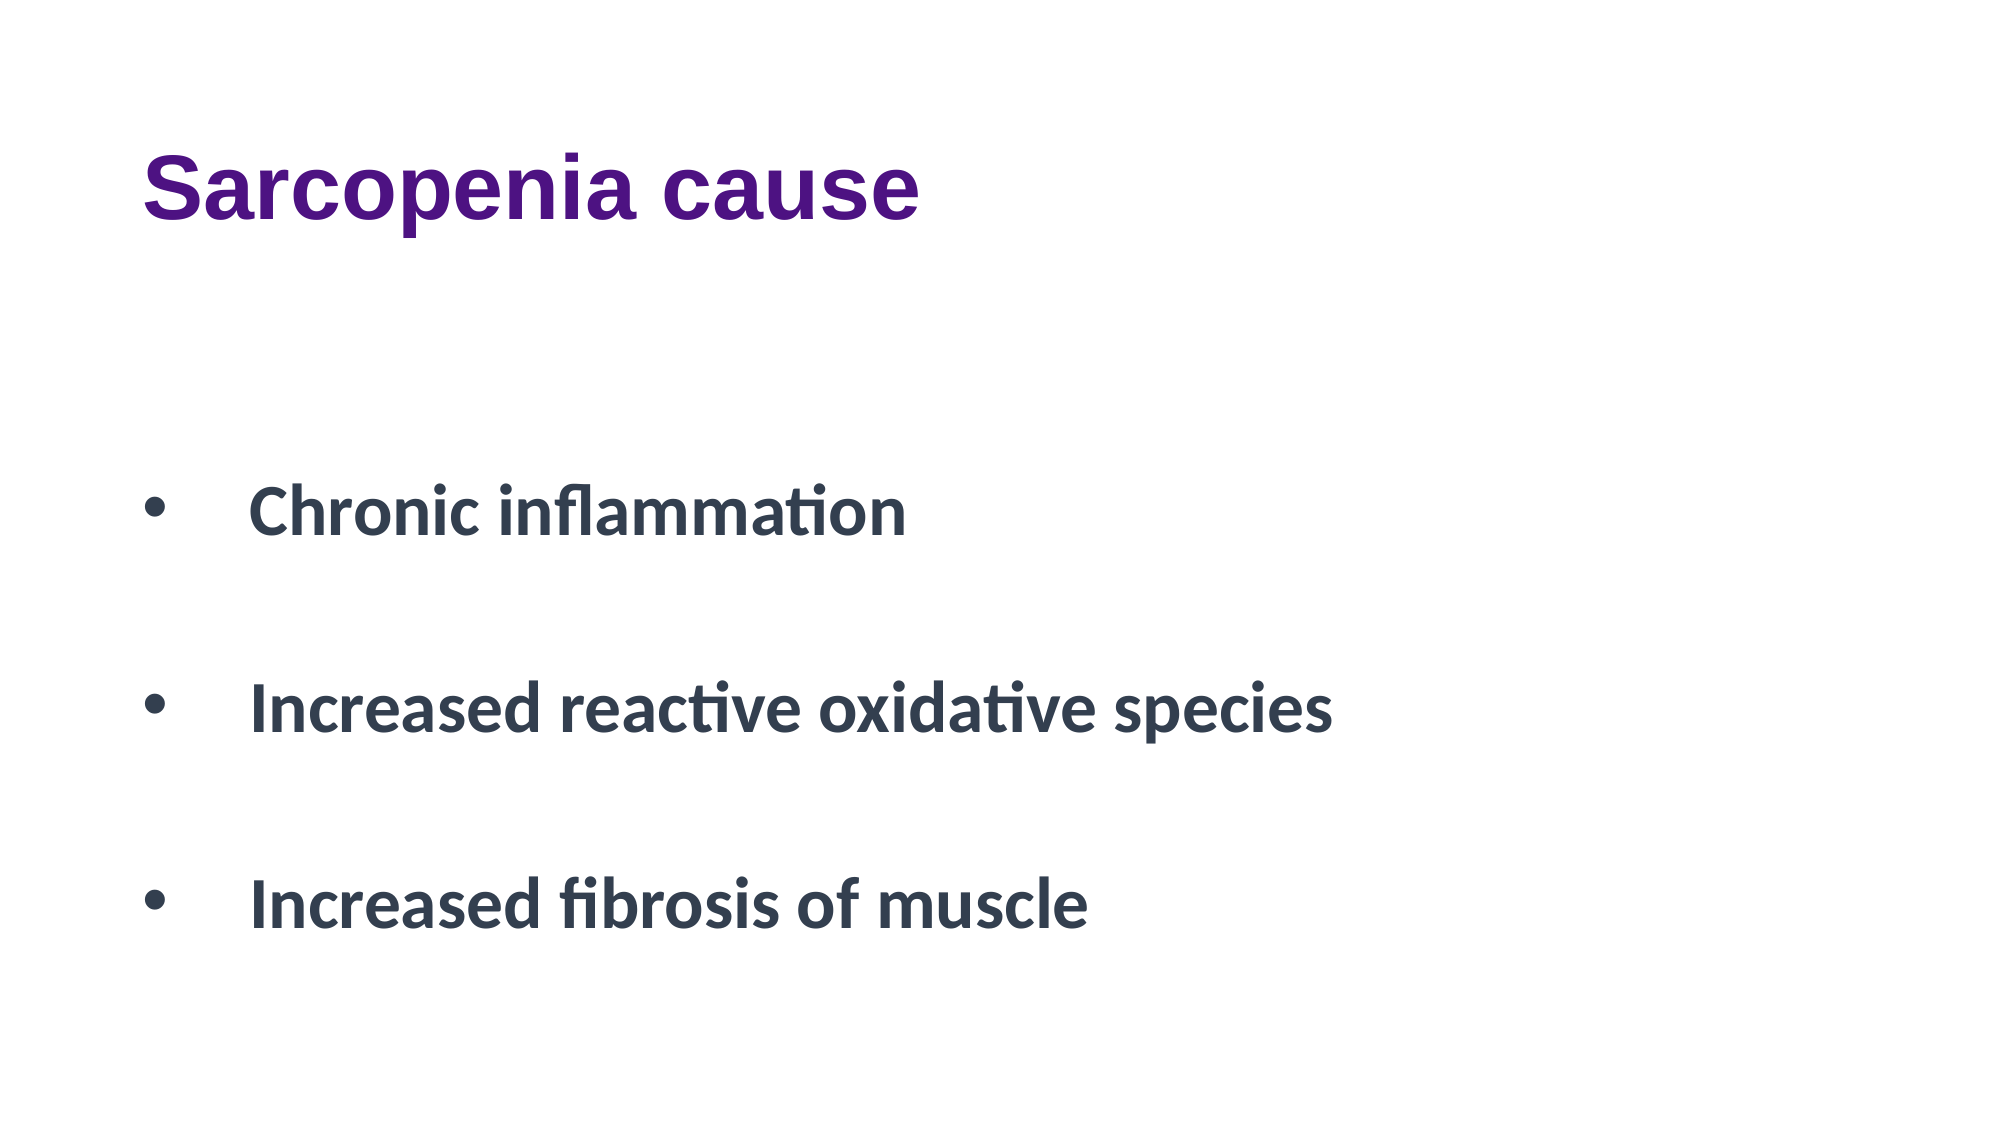

# Sarcopenia cause
Chronic inflammation
Increased reactive oxidative species
Increased fibrosis of muscle